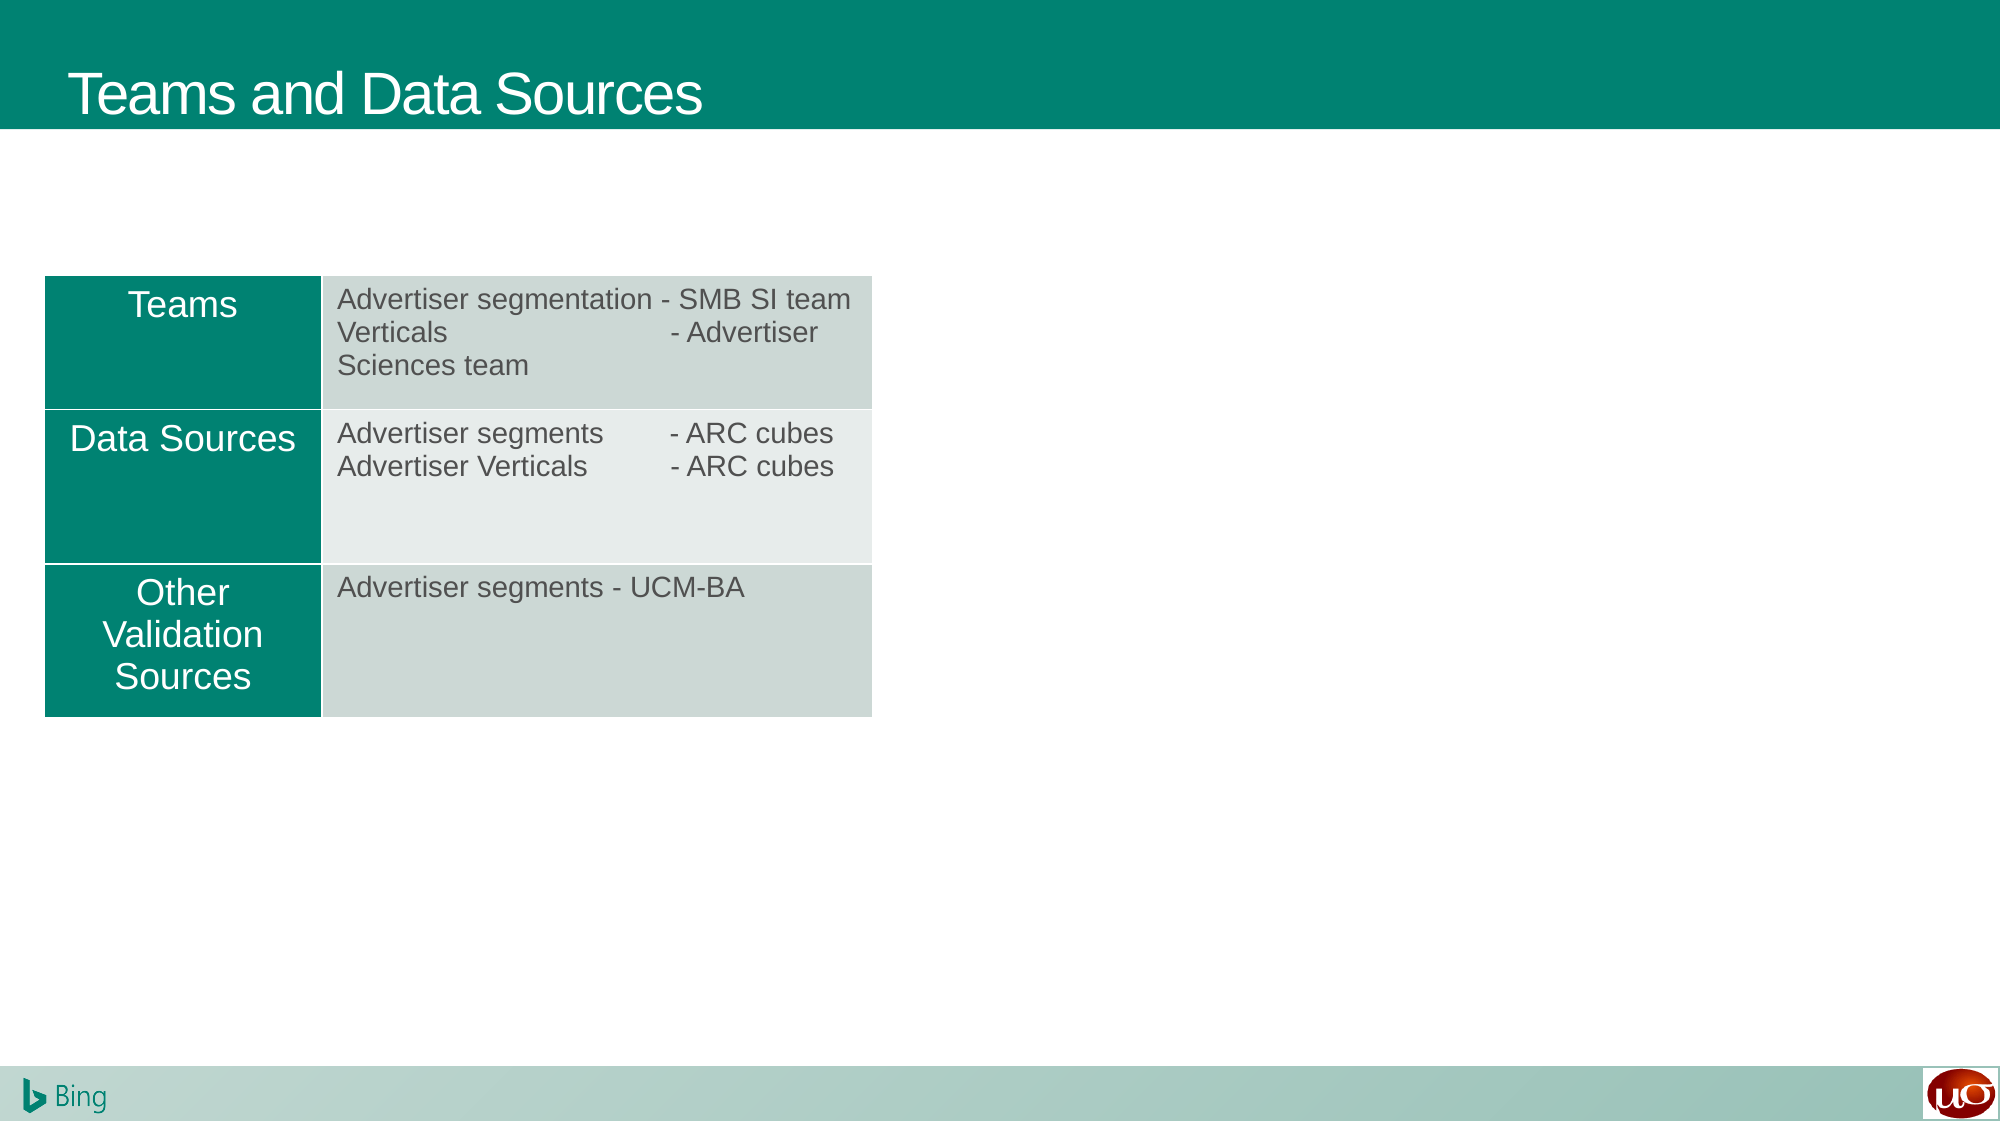

# Teams and Data Sources
| Teams | Advertiser segmentation - SMB SI team Verticals - Advertiser Sciences team |
| --- | --- |
| Data Sources | Advertiser segments - ARC cubes Advertiser Verticals - ARC cubes |
| Other Validation Sources | Advertiser segments - UCM-BA |